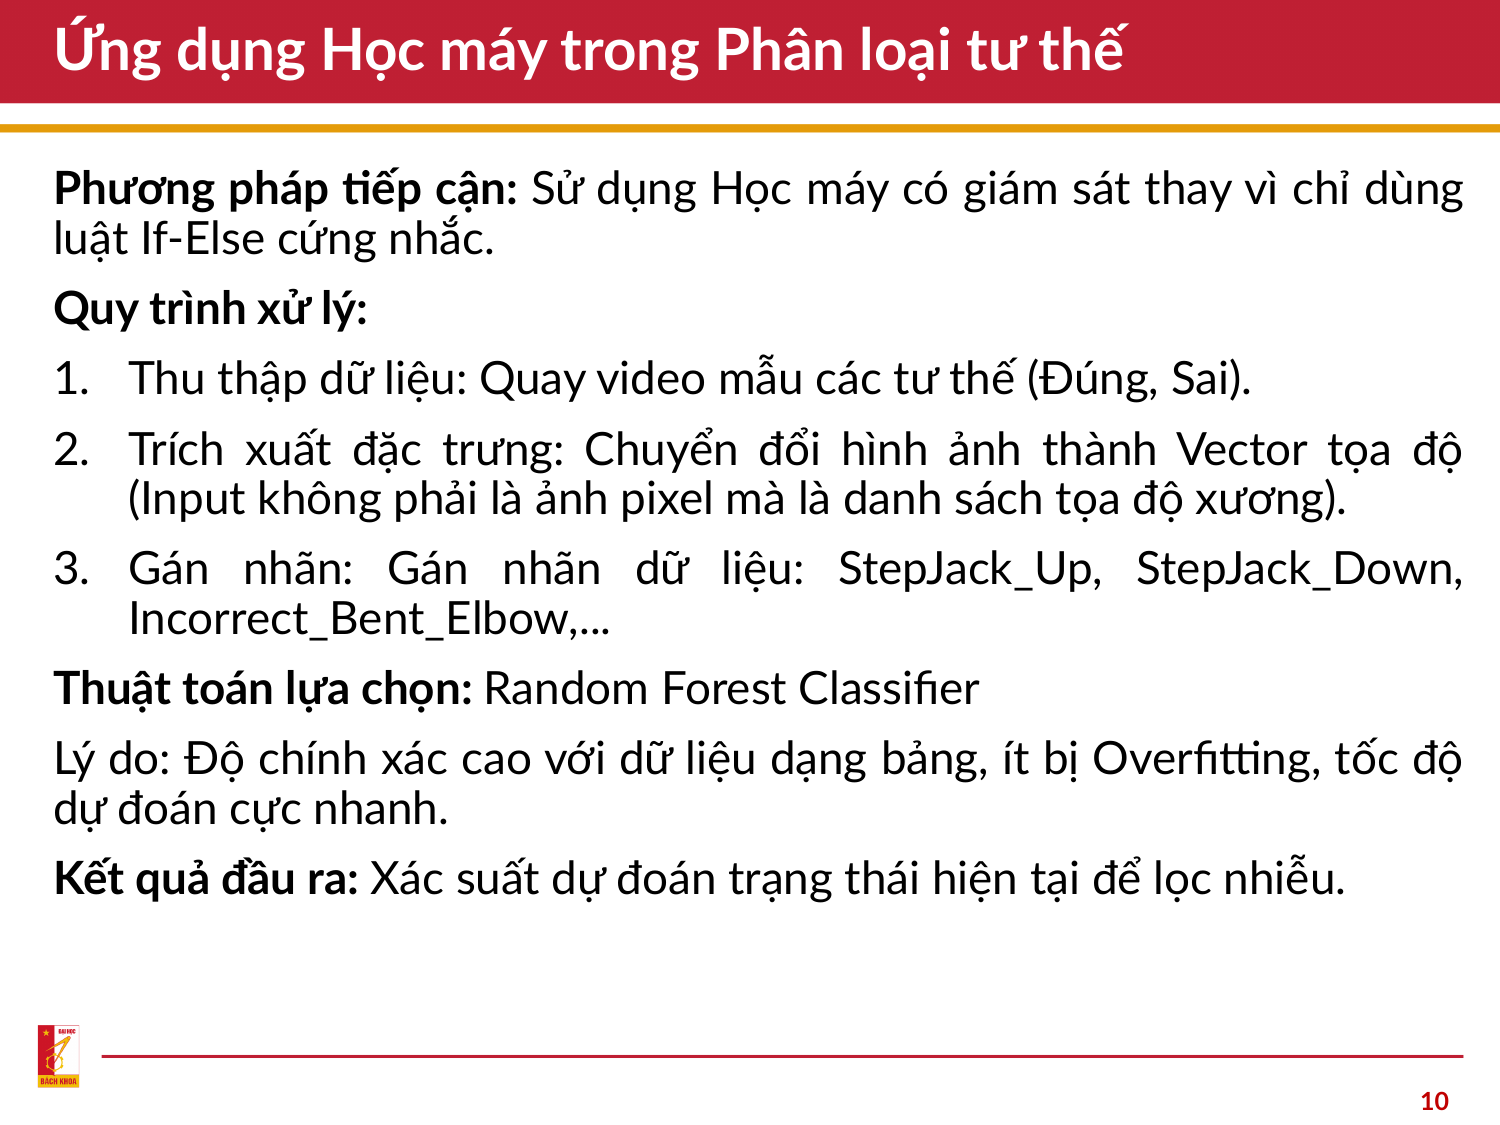

# Ứng dụng Học máy trong Phân loại tư thế
Phương pháp tiếp cận: Sử dụng Học máy có giám sát thay vì chỉ dùng luật If-Else cứng nhắc.
Quy trình xử lý:
Thu thập dữ liệu: Quay video mẫu các tư thế (Đúng, Sai).
Trích xuất đặc trưng: Chuyển đổi hình ảnh thành Vector tọa độ (Input không phải là ảnh pixel mà là danh sách tọa độ xương).
Gán nhãn: Gán nhãn dữ liệu: StepJack_Up, StepJack_Down, Incorrect_Bent_Elbow,...
Thuật toán lựa chọn: Random Forest Classifier
Lý do: Độ chính xác cao với dữ liệu dạng bảng, ít bị Overfitting, tốc độ dự đoán cực nhanh.
Kết quả đầu ra: Xác suất dự đoán trạng thái hiện tại để lọc nhiễu.
10